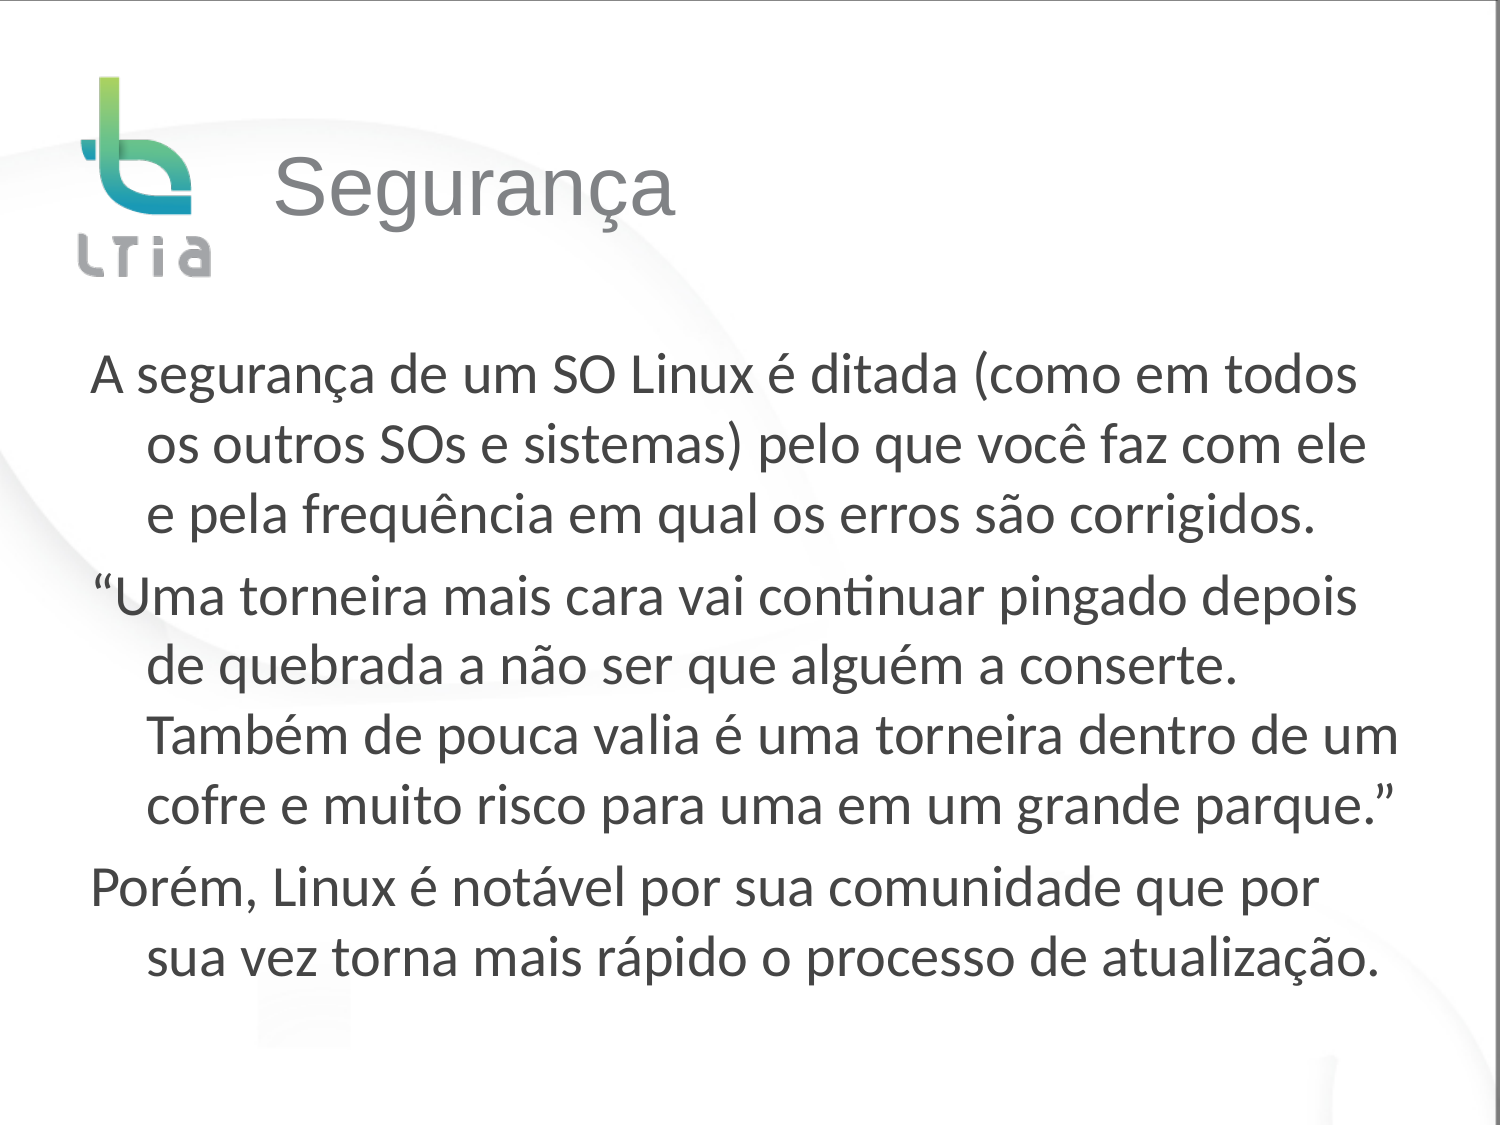

# Segurança
A segurança de um SO Linux é ditada (como em todos os outros SOs e sistemas) pelo que você faz com ele e pela frequência em qual os erros são corrigidos.
“Uma torneira mais cara vai continuar pingado depois de quebrada a não ser que alguém a conserte. Também de pouca valia é uma torneira dentro de um cofre e muito risco para uma em um grande parque.”
Porém, Linux é notável por sua comunidade que por sua vez torna mais rápido o processo de atualização.